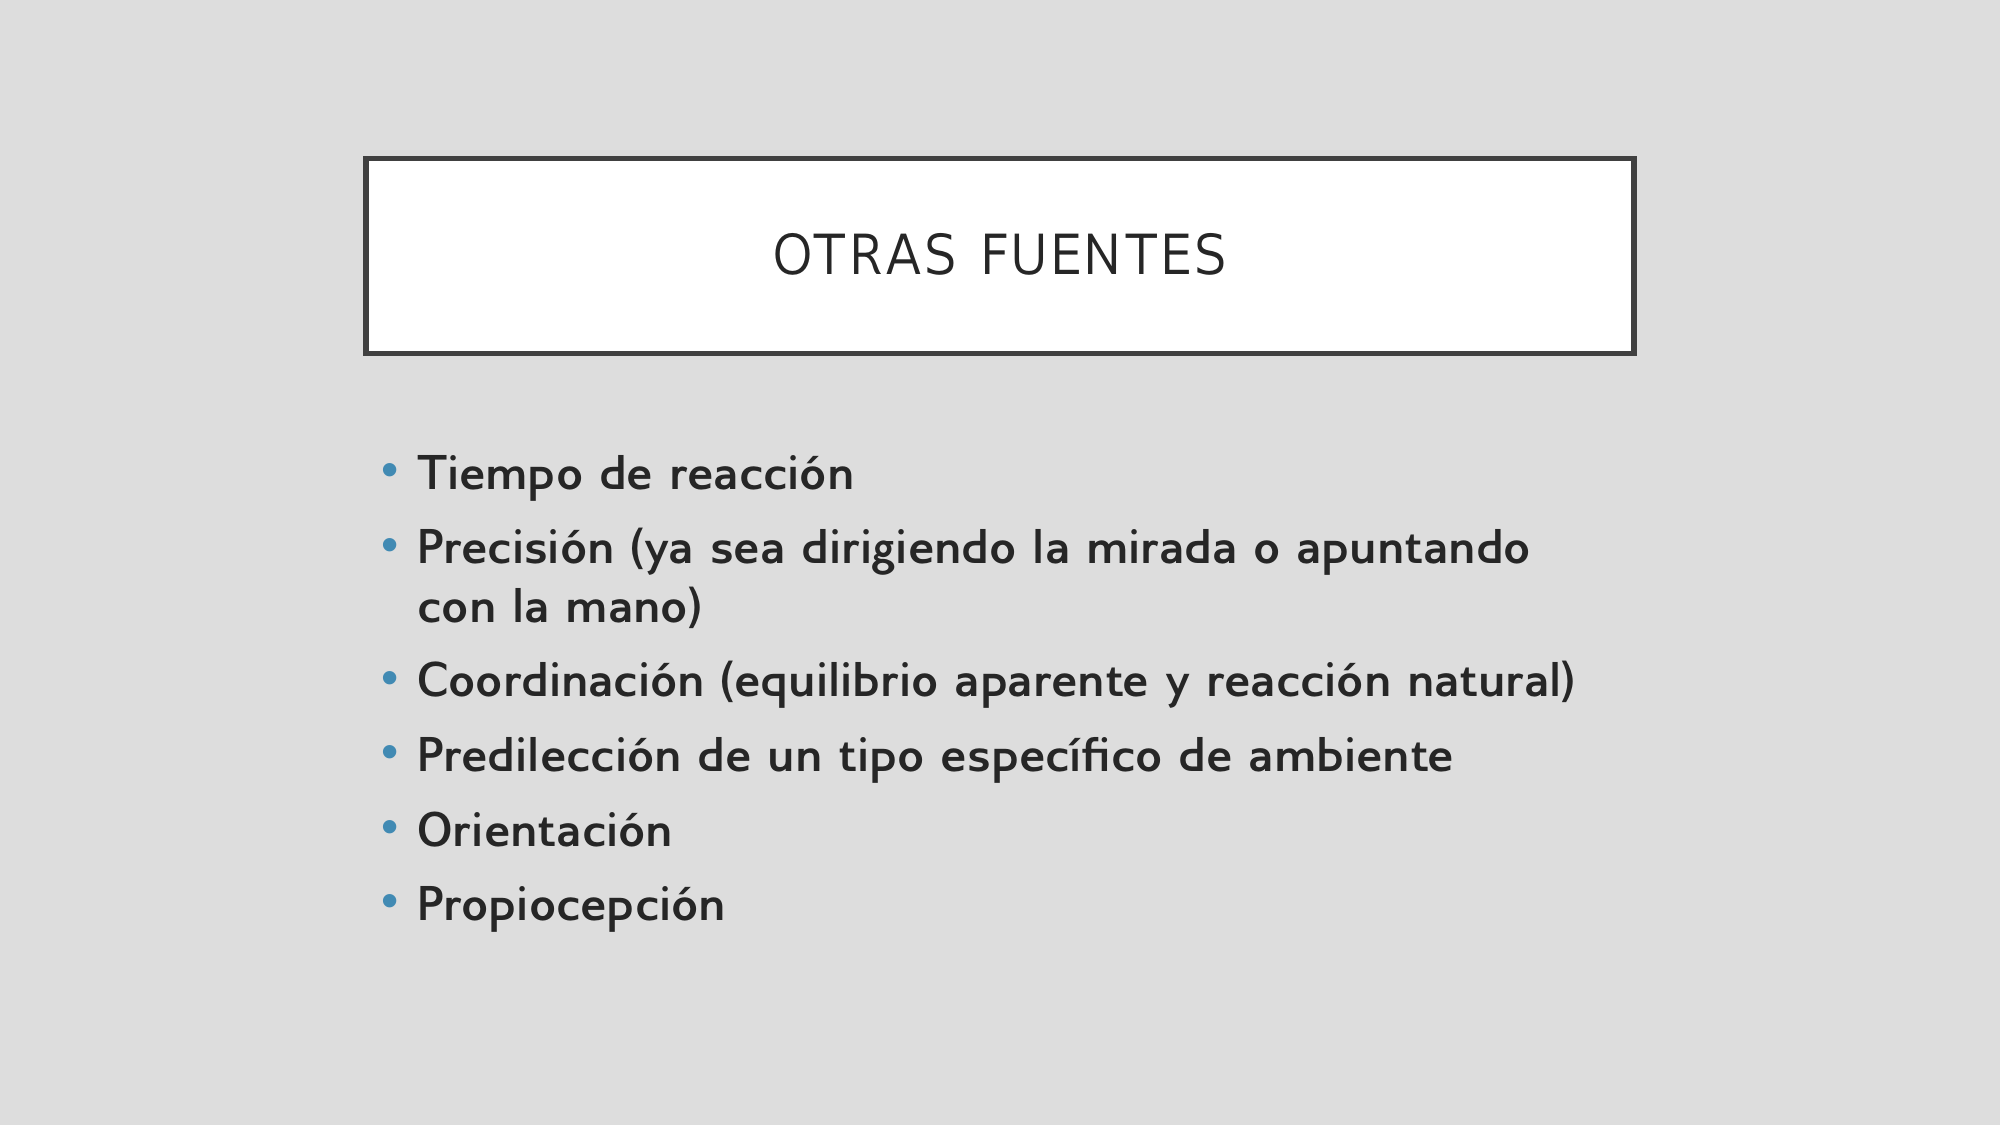

# OTRAS FUENTES
Tiempo de reacción
Precisión (ya sea dirigiendo la mirada o apuntando con la mano)
Coordinación (equilibrio aparente y reacción natural)
Predilección de un tipo específico de ambiente
Orientación
Propiocepción